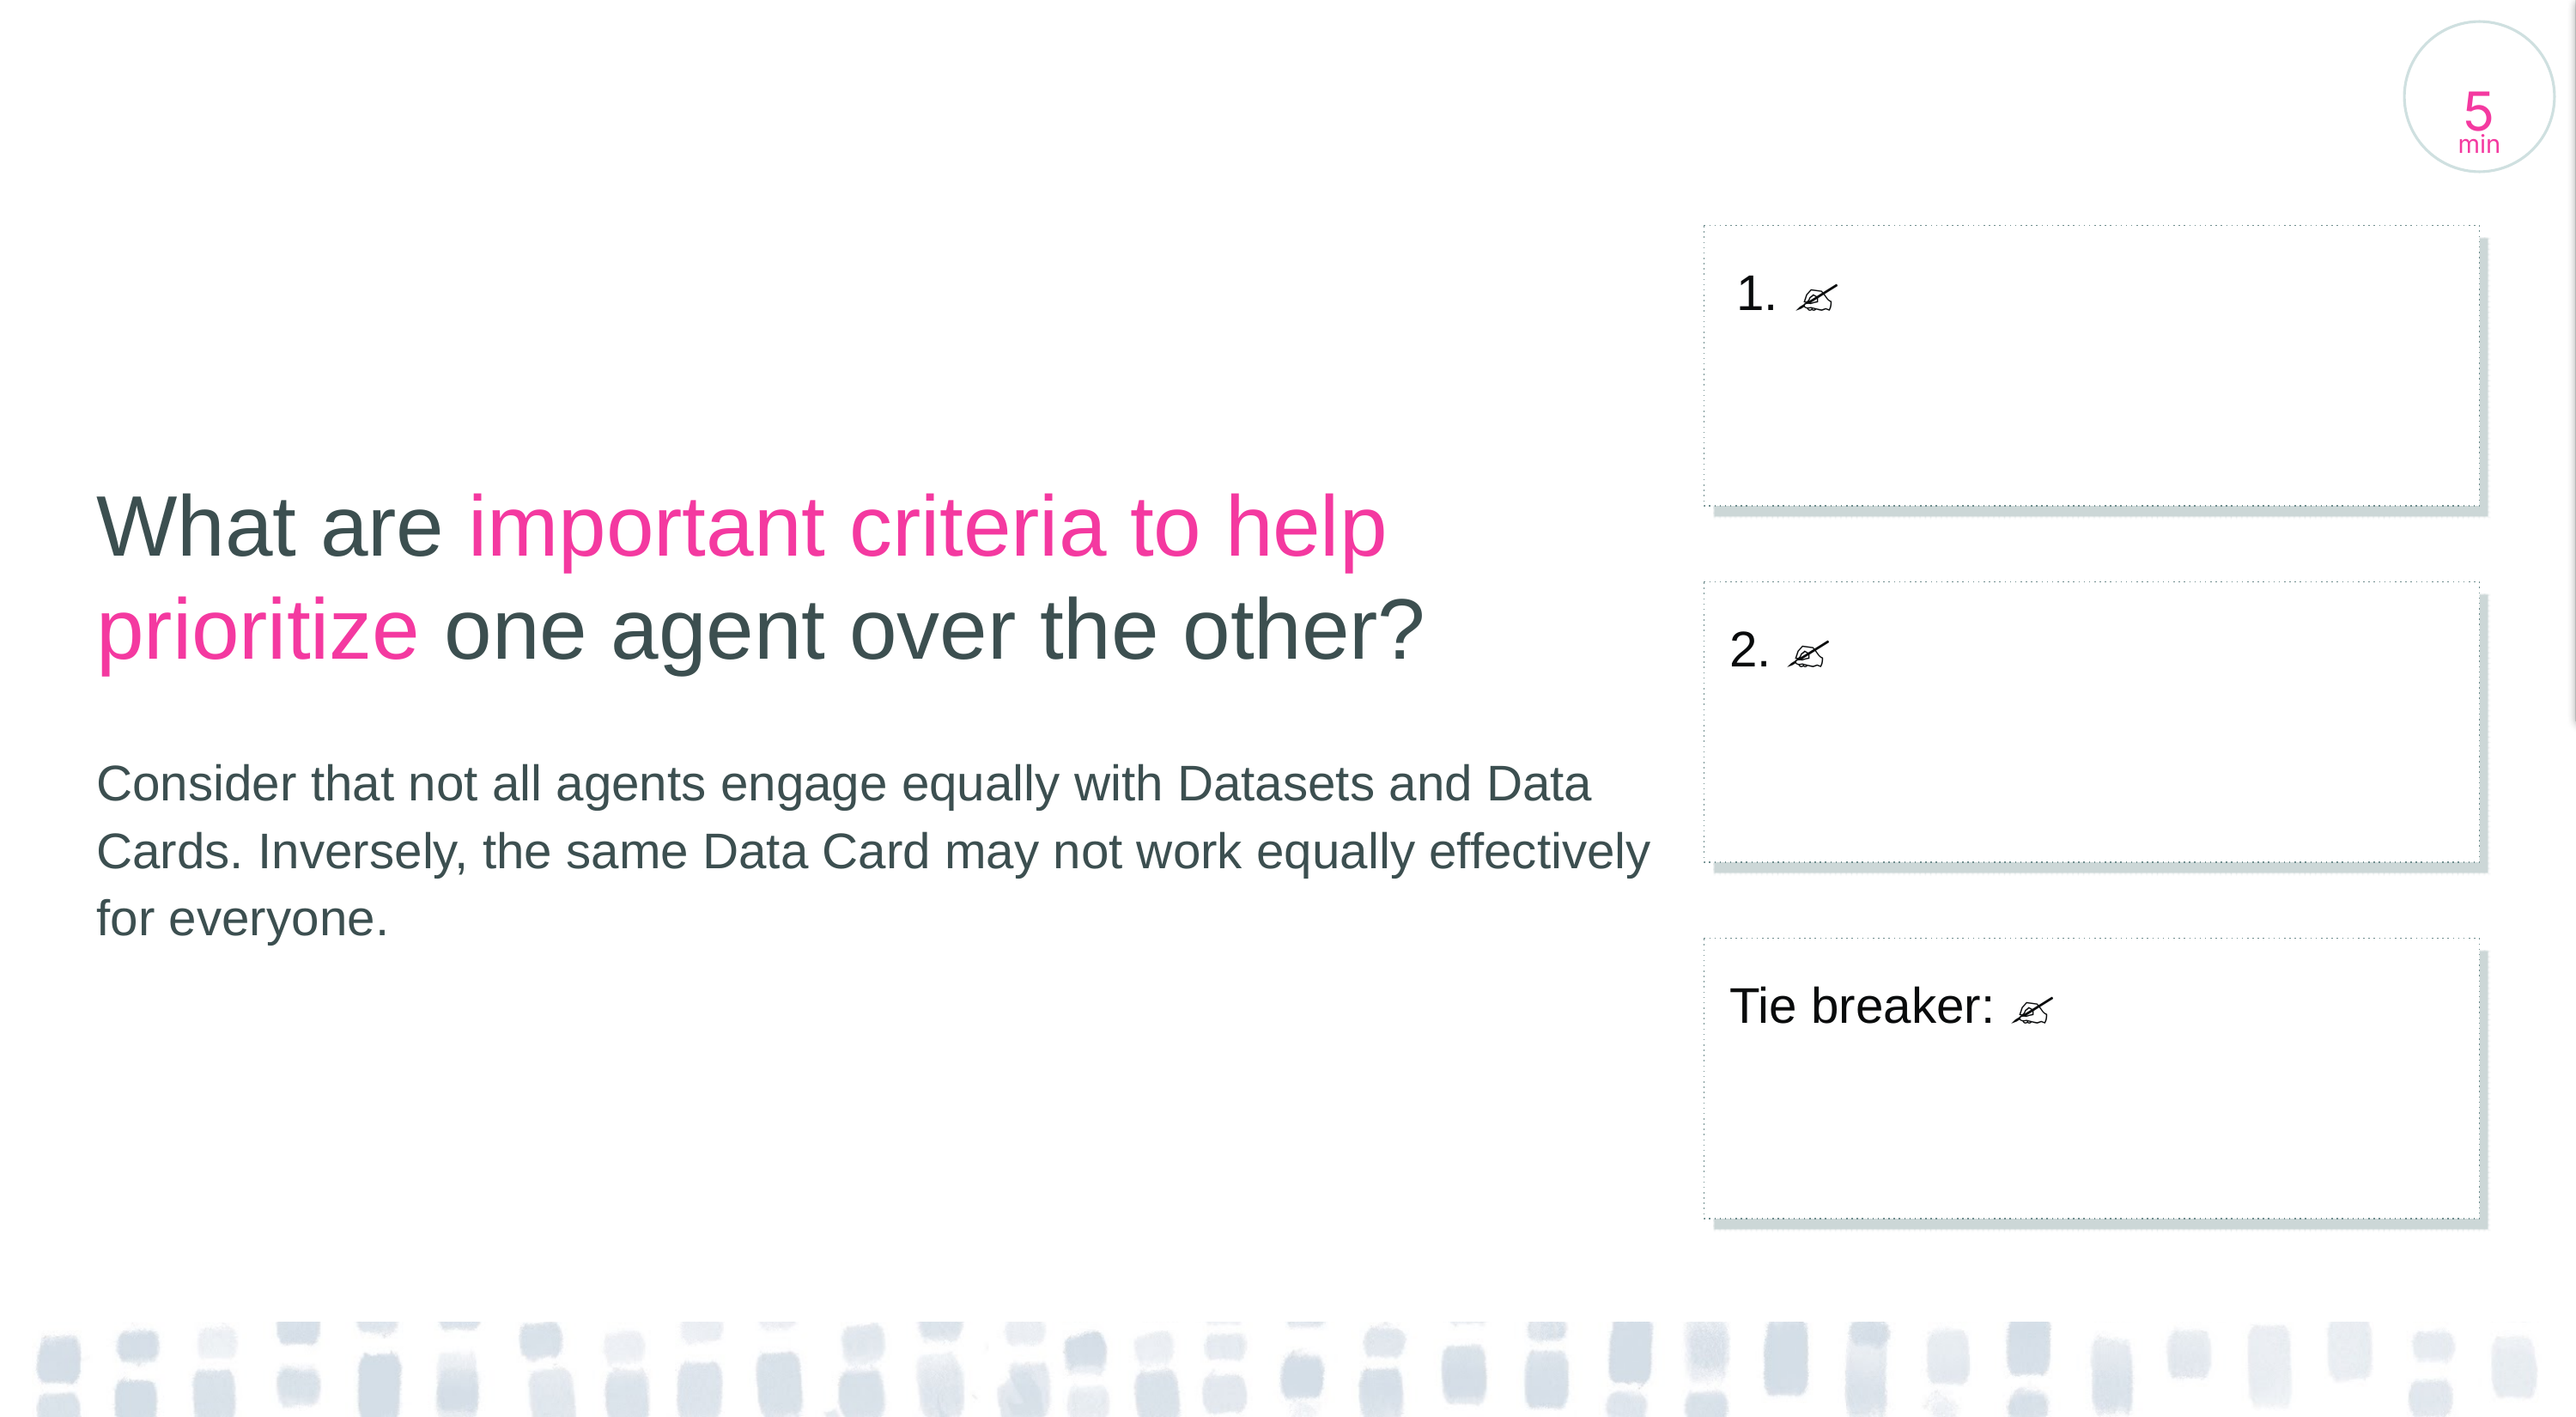

Facilitator’s note

In this activity, the group will decide how to prioritize different agents. Create your own or use the suggested criteria.

Delete this note once you’re done with it.

5
min
# What are important criteria to help prioritize one agent over the other?
Consider that not all agents engage equally with Datasets and Data Cards. Inversely, the same Data Card may not work equally effectively for everyone.
✍️
2. ✍️
Tie breaker: ✍️